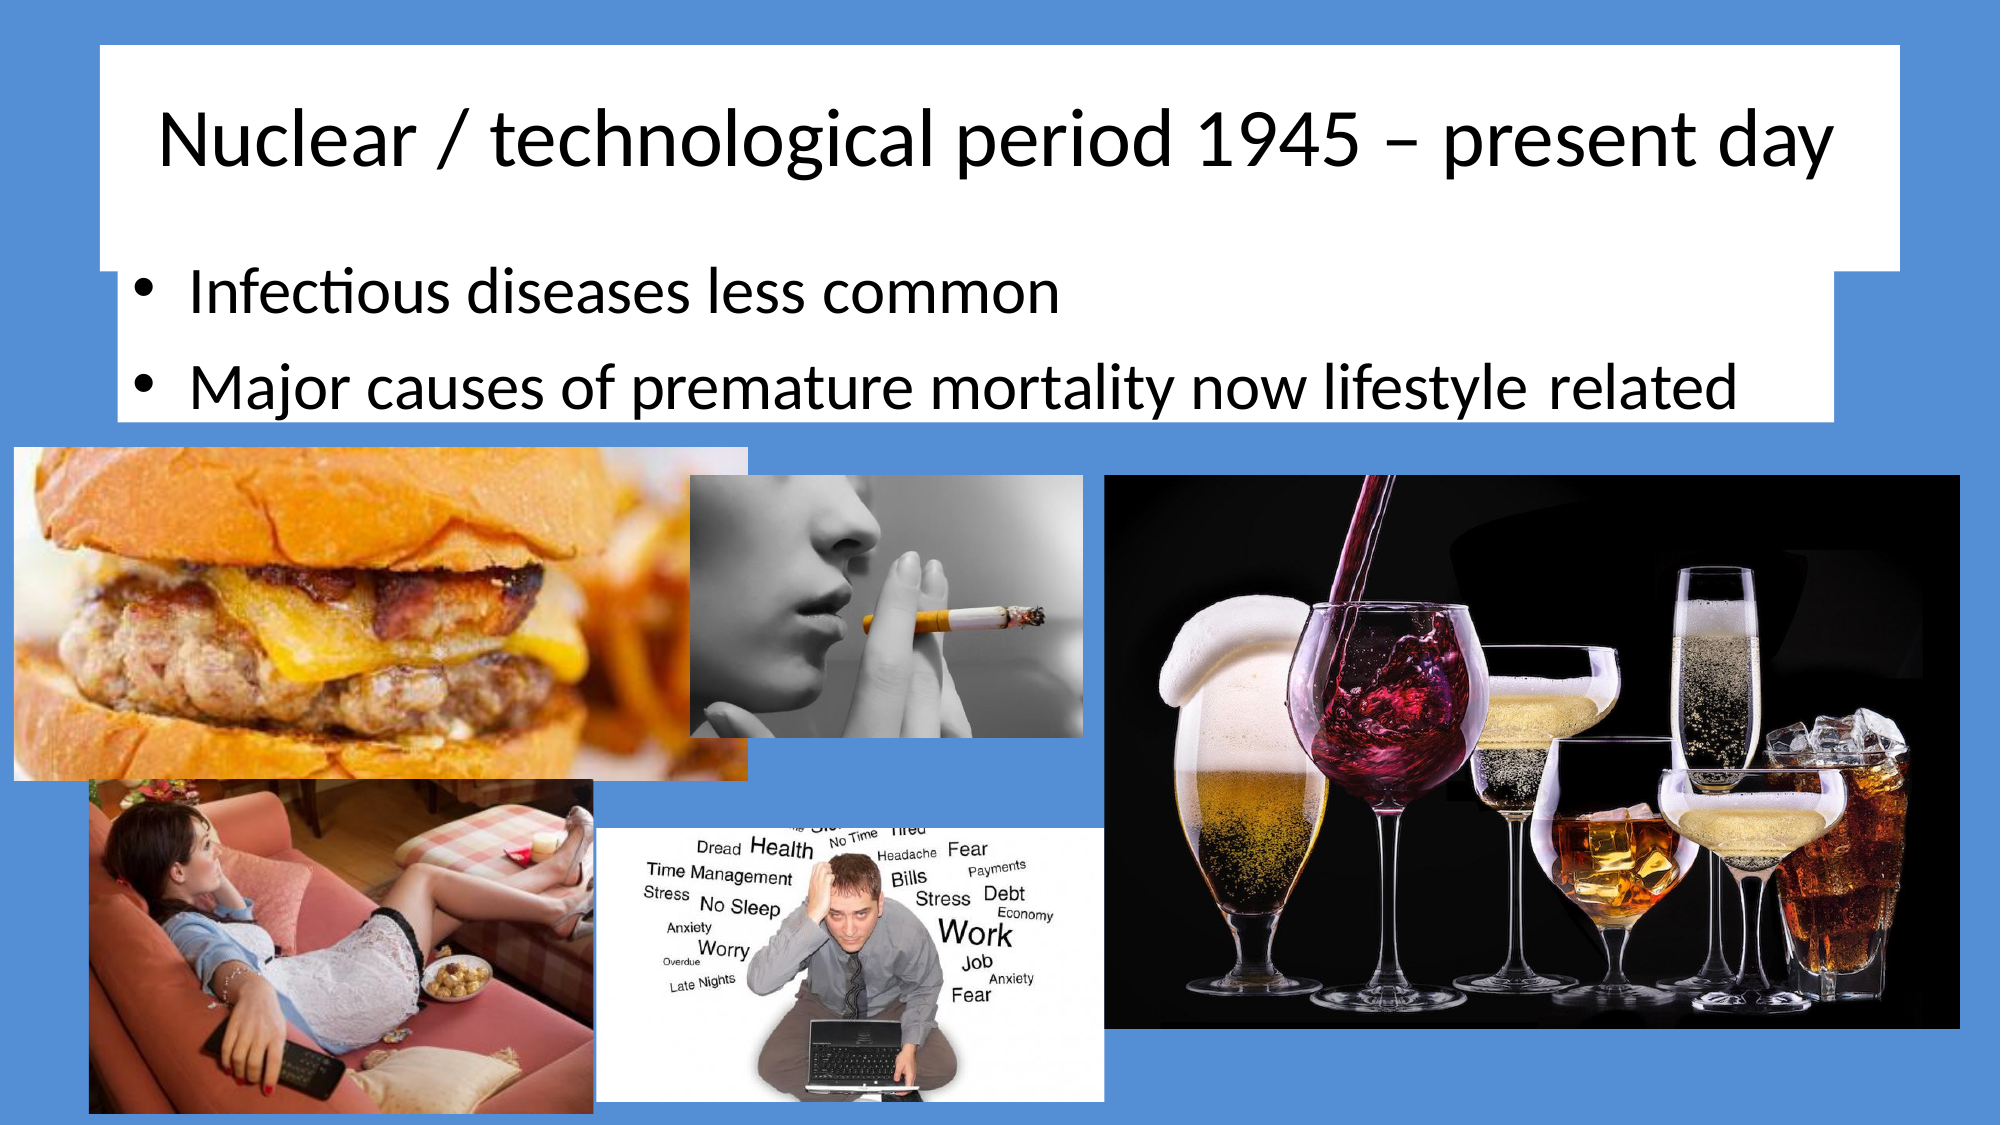

# Nuclear / technological period 1945 – present day
Infectious diseases less common
Major causes of premature mortality now lifestyle related